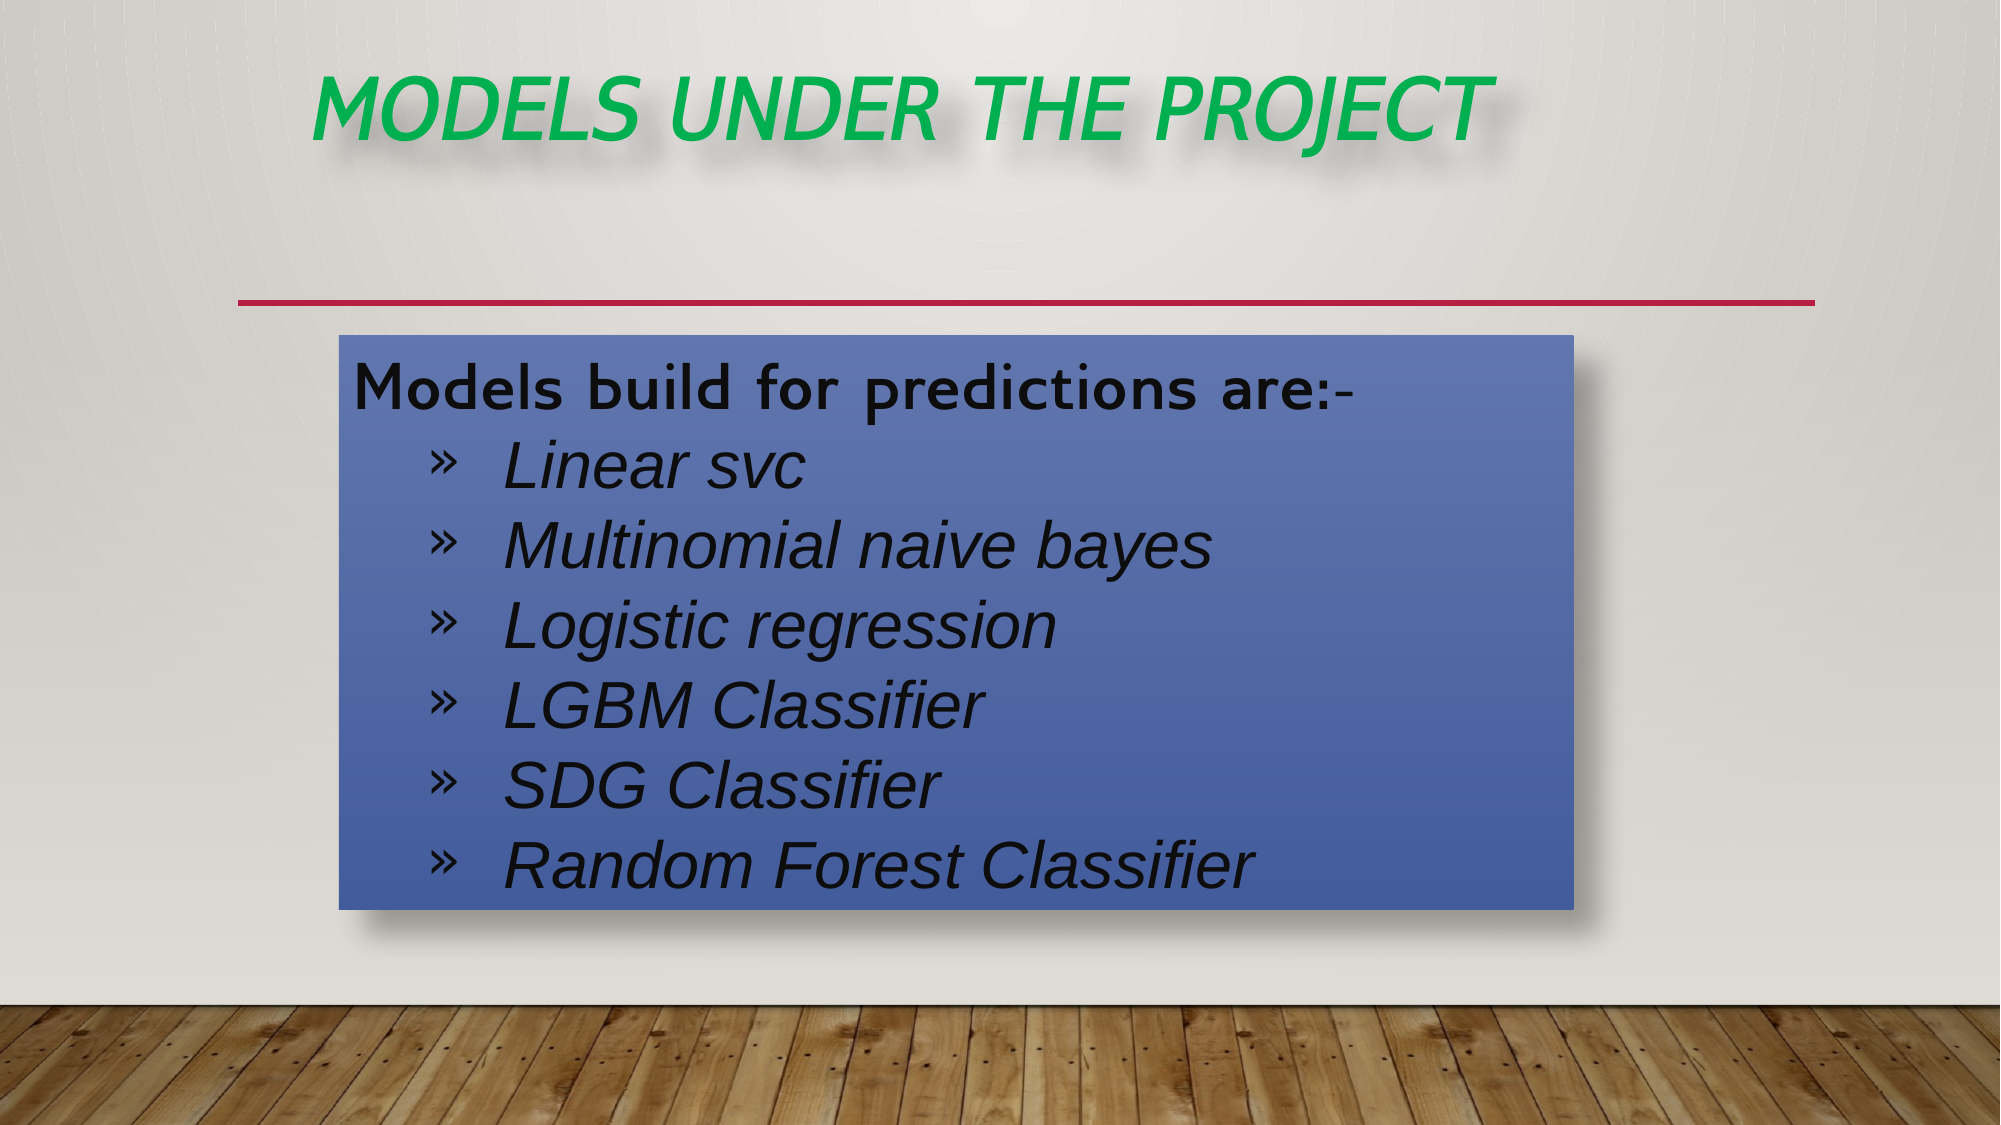

# MODELS UNDER THE PROJECT
Models build for predictions are:-
Linear svc
Multinomial naive bayes
Logistic regression
LGBM Classifier
SDG Classifier
Random Forest Classifier